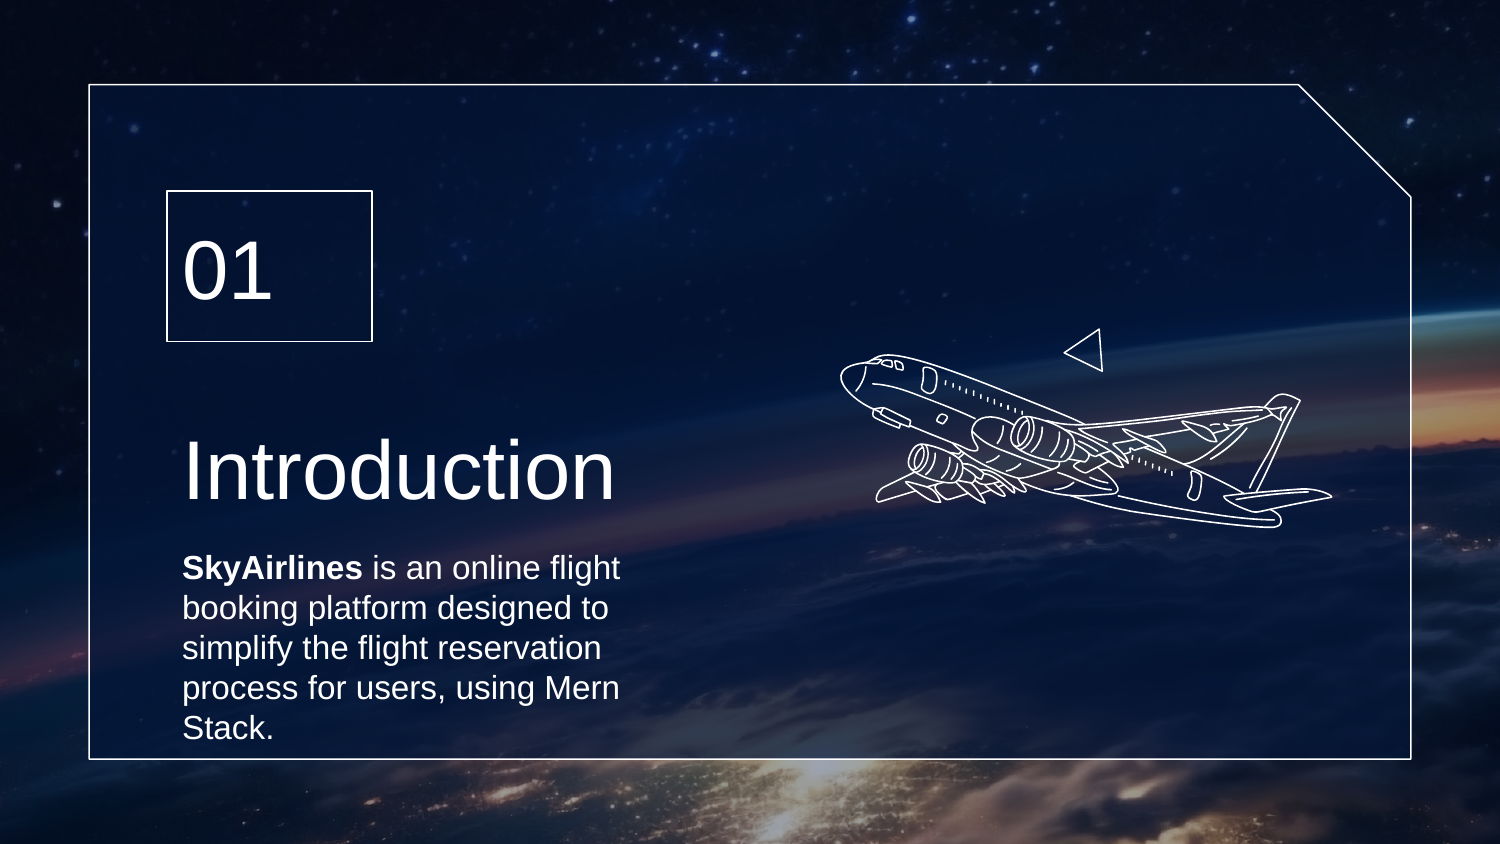

01

# Introduction
SkyAirlines is an online flight booking platform designed to simplify the flight reservation process for users, using Mern Stack.